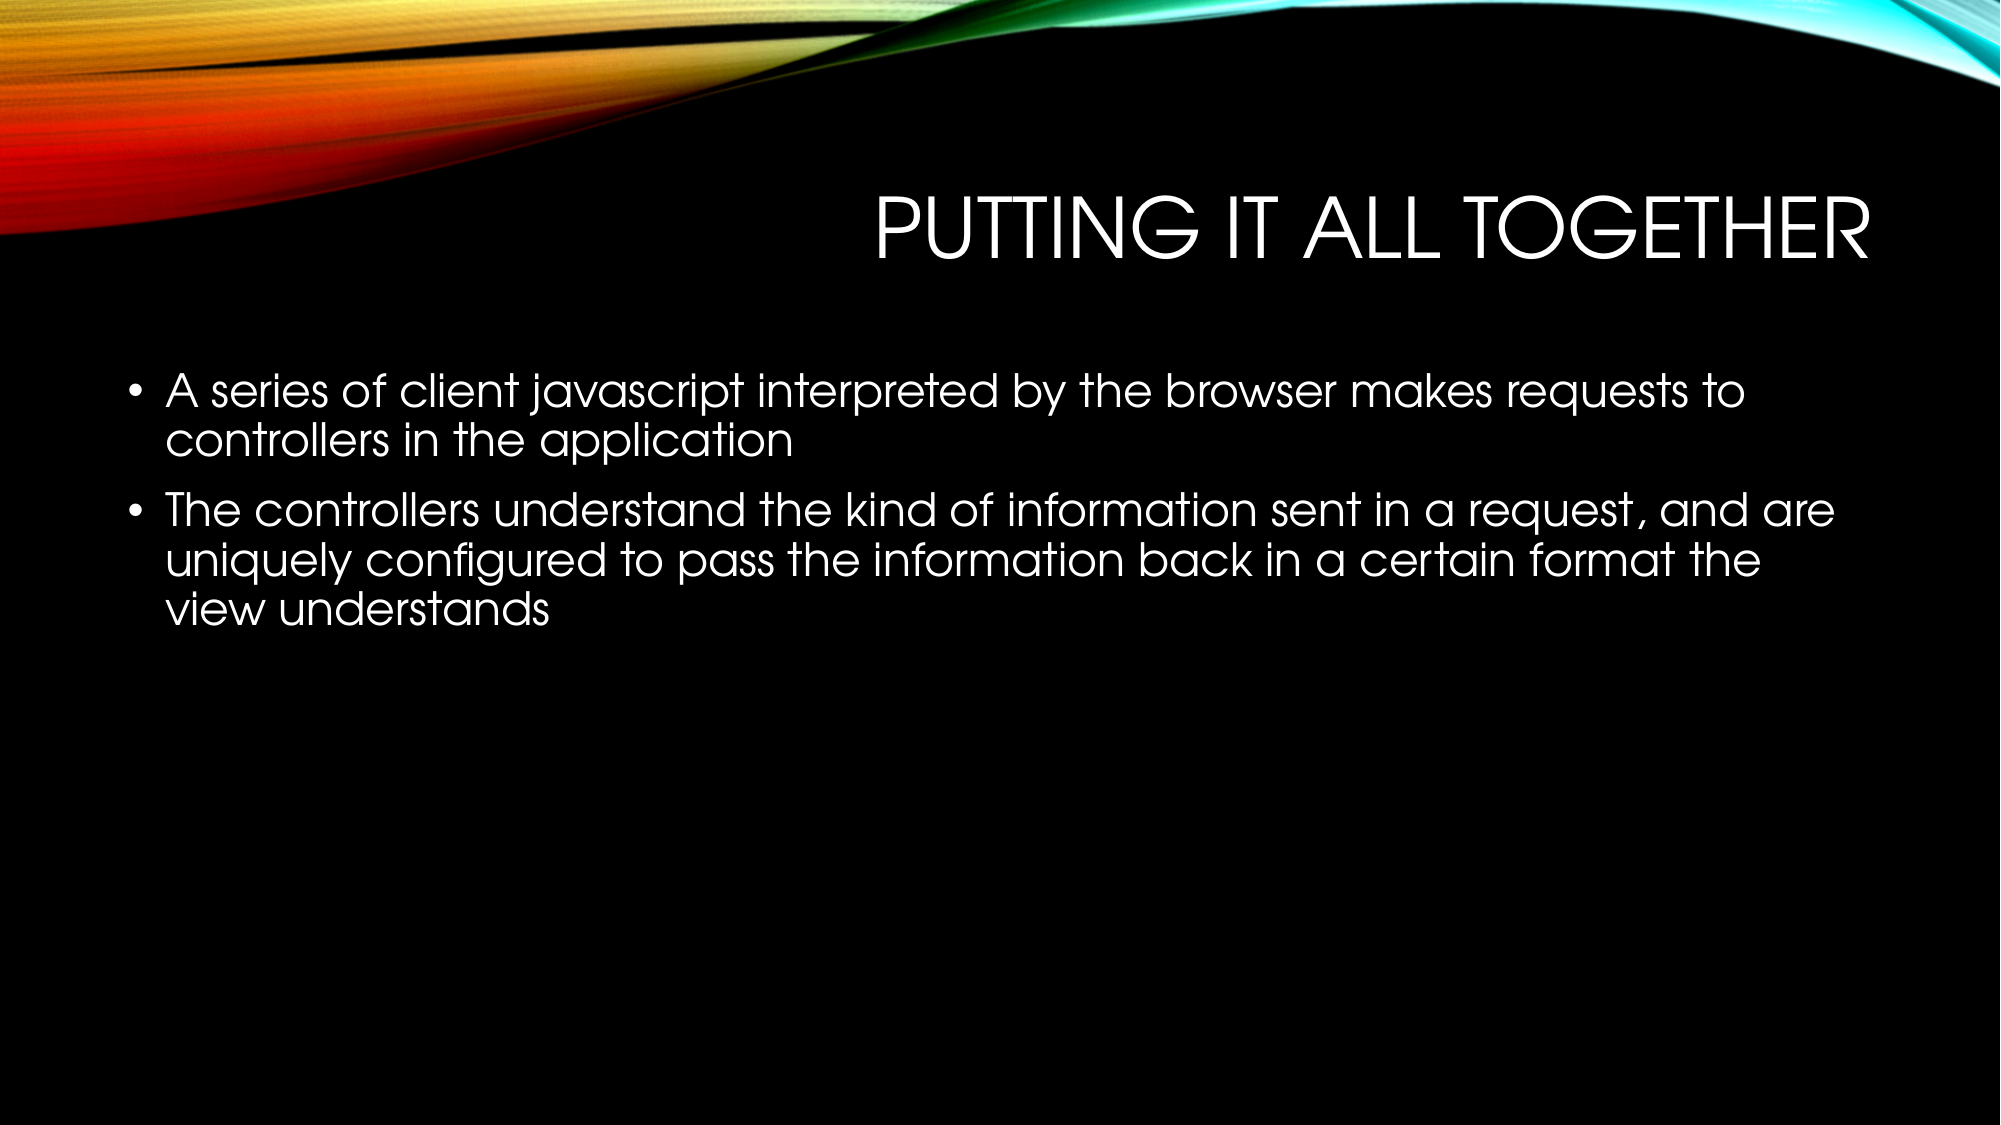

# Putting it All together
A series of client javascript interpreted by the browser makes requests to controllers in the application
The controllers understand the kind of information sent in a request, and are uniquely configured to pass the information back in a certain format the view understands